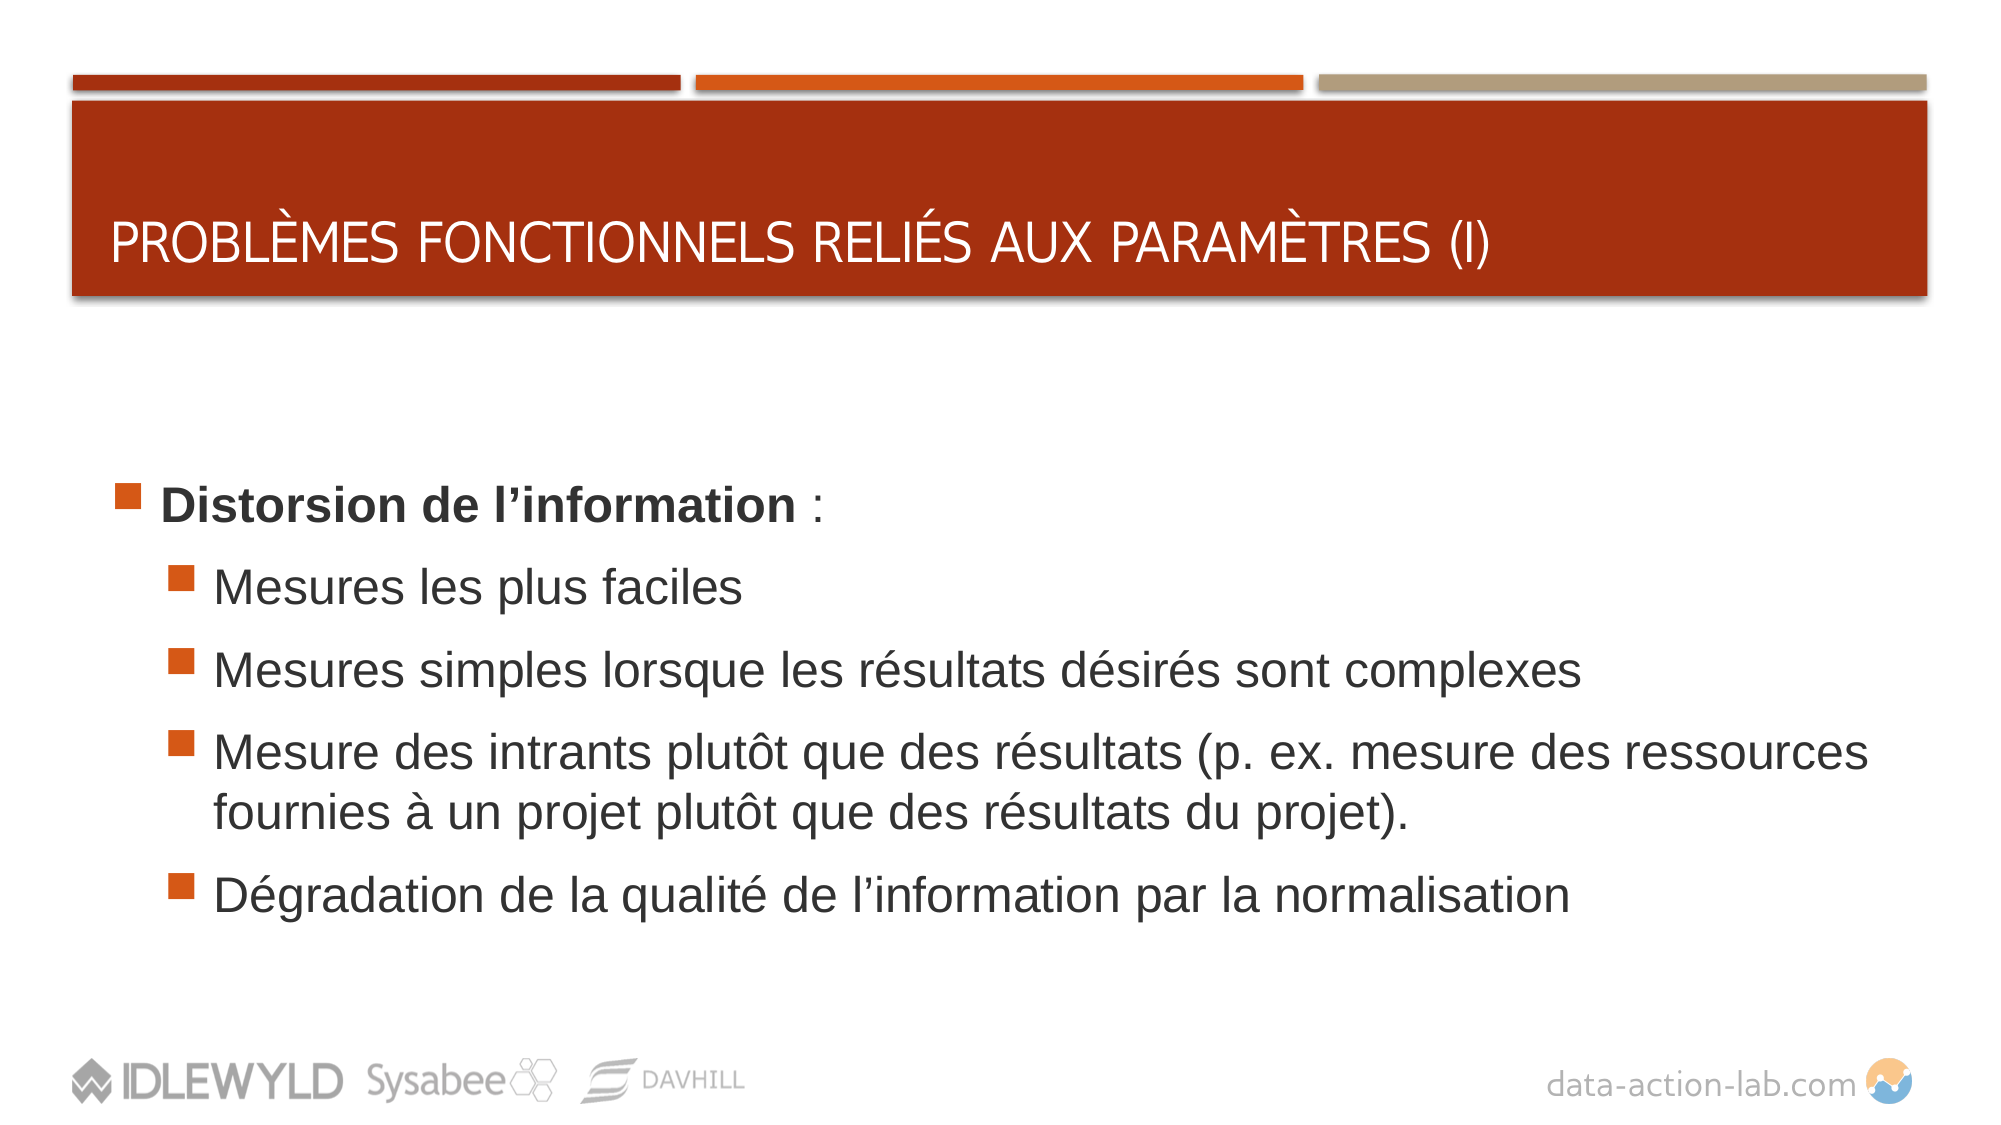

# Problèmes fonctionnels reliés aux paramètres (I)
Distorsion de l’information :
Mesures les plus faciles
Mesures simples lorsque les résultats désirés sont complexes
Mesure des intrants plutôt que des résultats (p. ex. mesure des ressources fournies à un projet plutôt que des résultats du projet).
Dégradation de la qualité de l’information par la normalisation